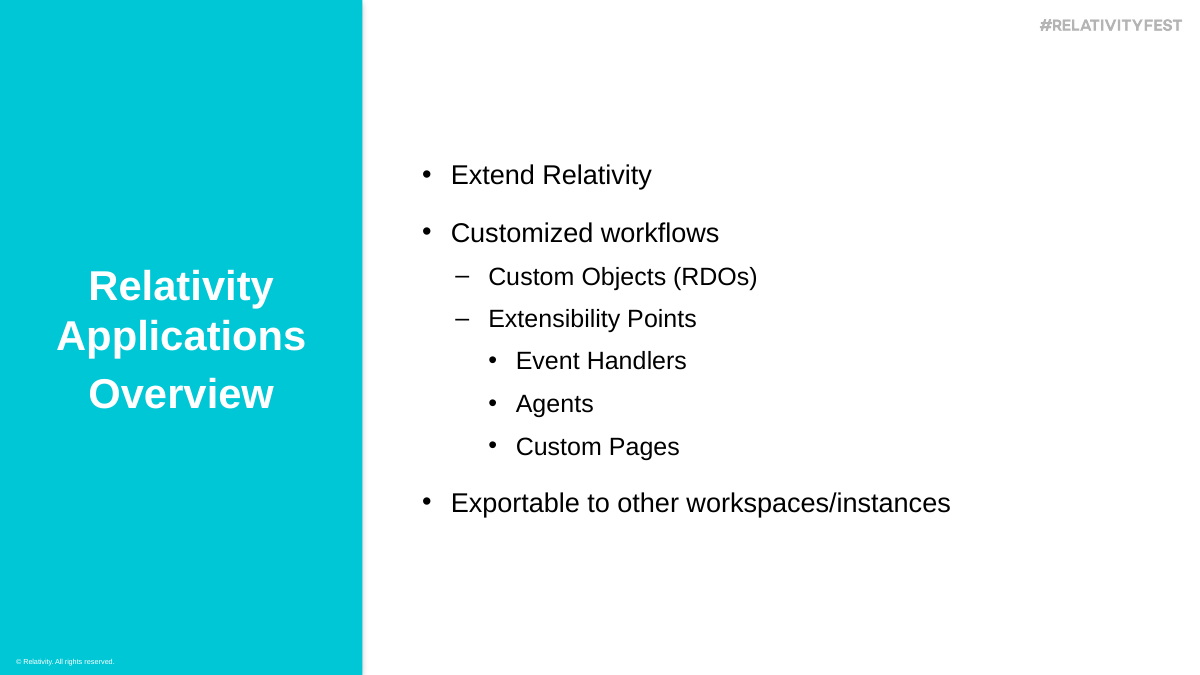

Extend Relativity
Customized workflows
Custom Objects (RDOs)
Extensibility Points
Event Handlers
Agents
Custom Pages
Exportable to other workspaces/instances
Relativity Applications
Overview